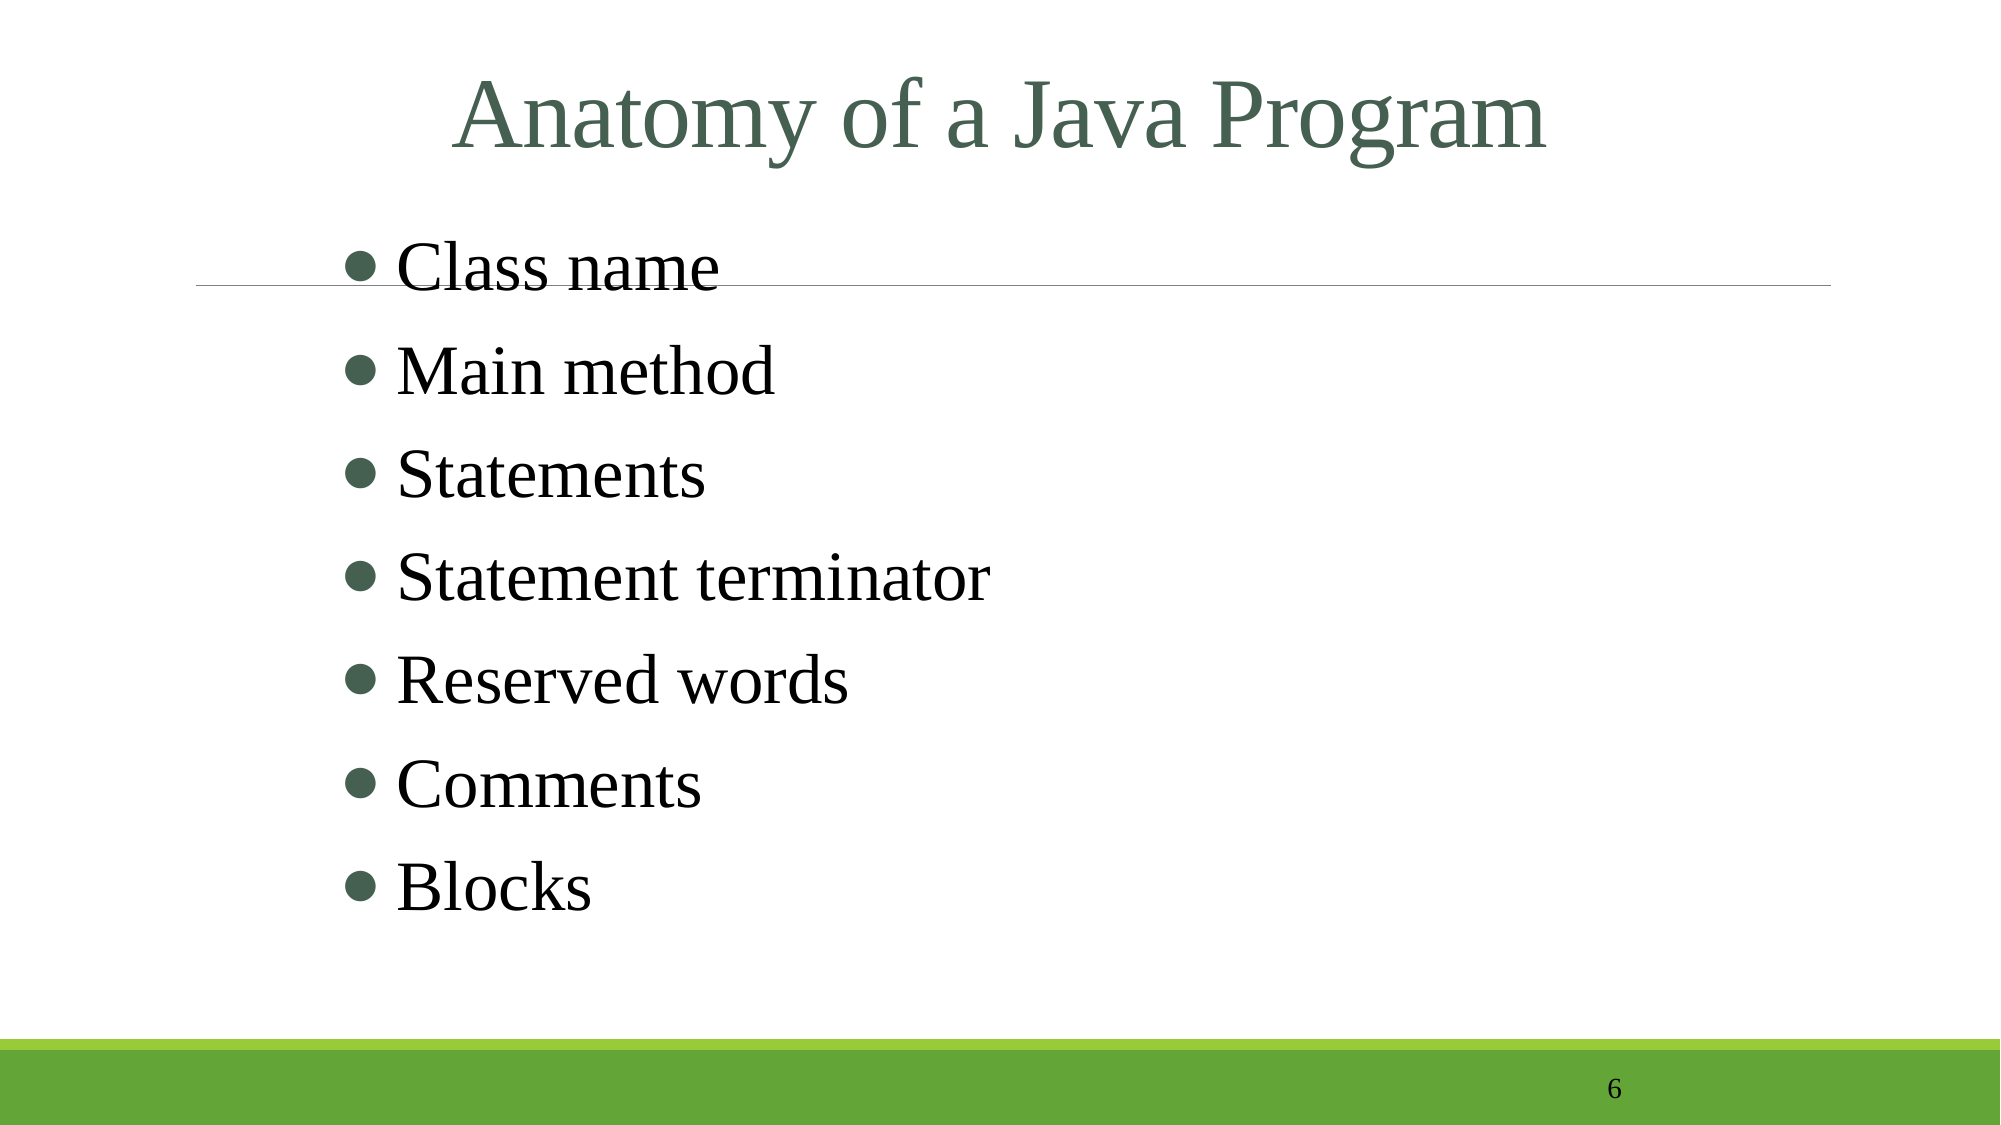

# Anatomy of a Java Program
Class name
Main method
Statements
Statement terminator
Reserved words
Comments
Blocks
6